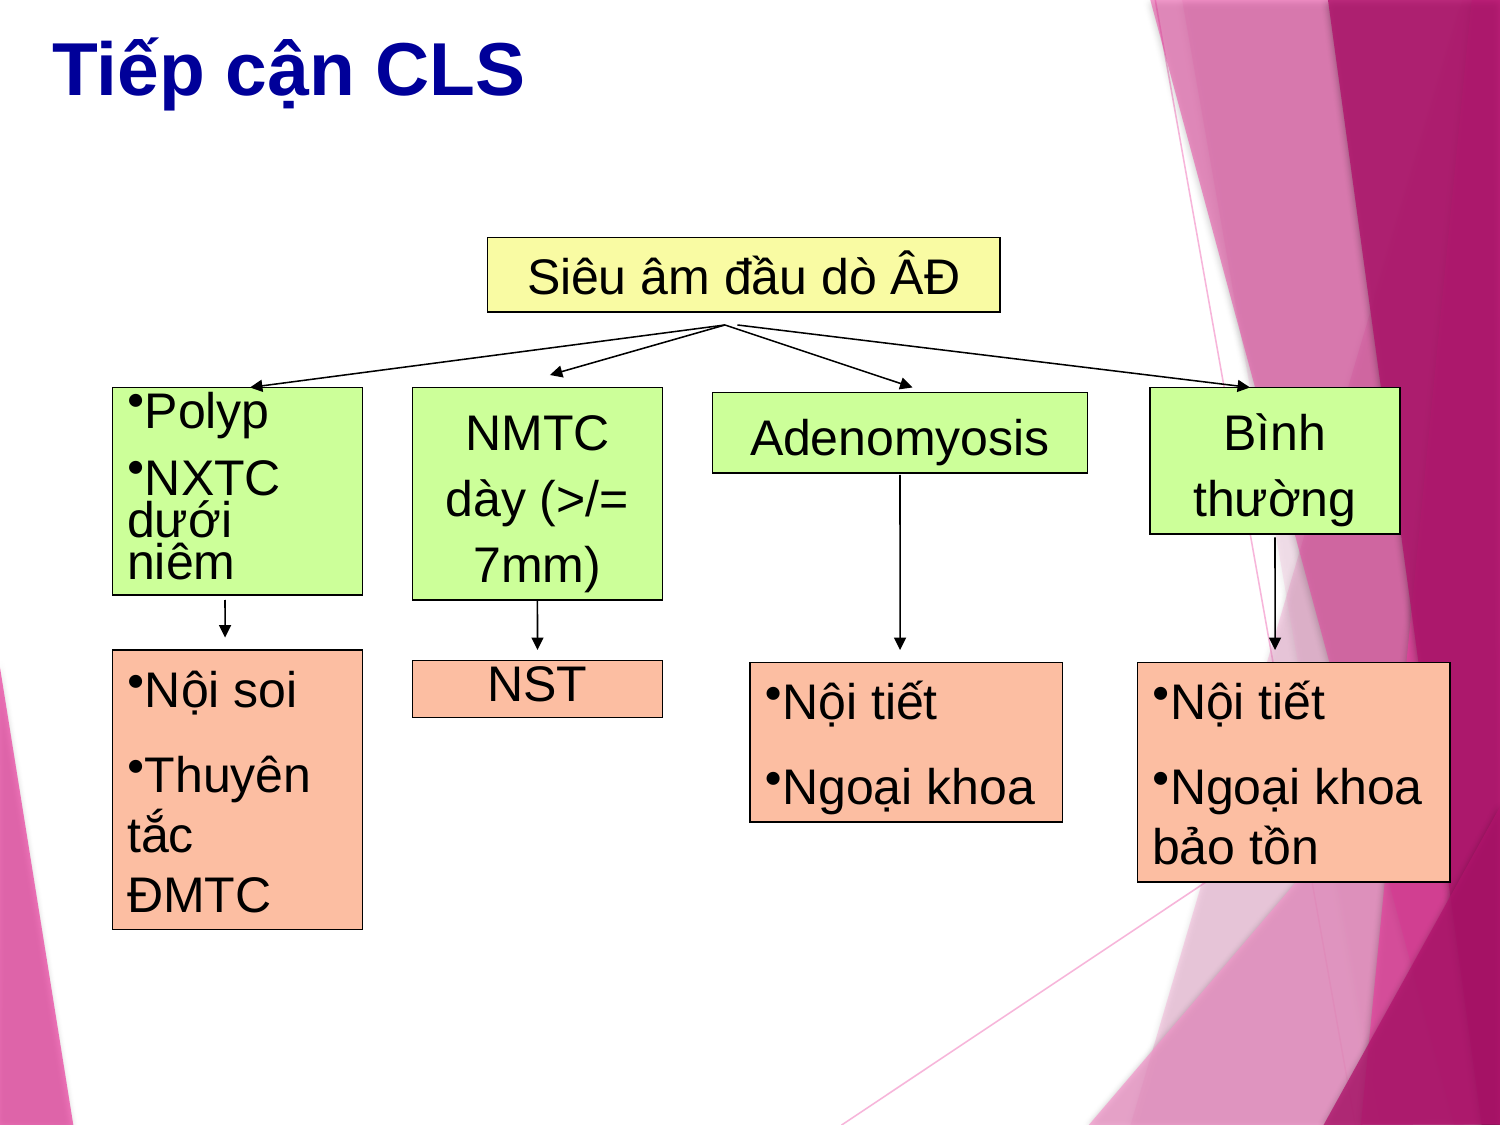

# Tiếp cận CLS
Siêu âm đầu dò ÂĐ

Polyp
NXTC dưới niêm
NMTC dày (>/= 7mm)
Bình thường
Adenomyosis

Nội soi
Thuyên tắc ĐMTC
NST
Nội tiết
Ngoại khoa
Nội tiết
Ngoại khoa bảo tồn